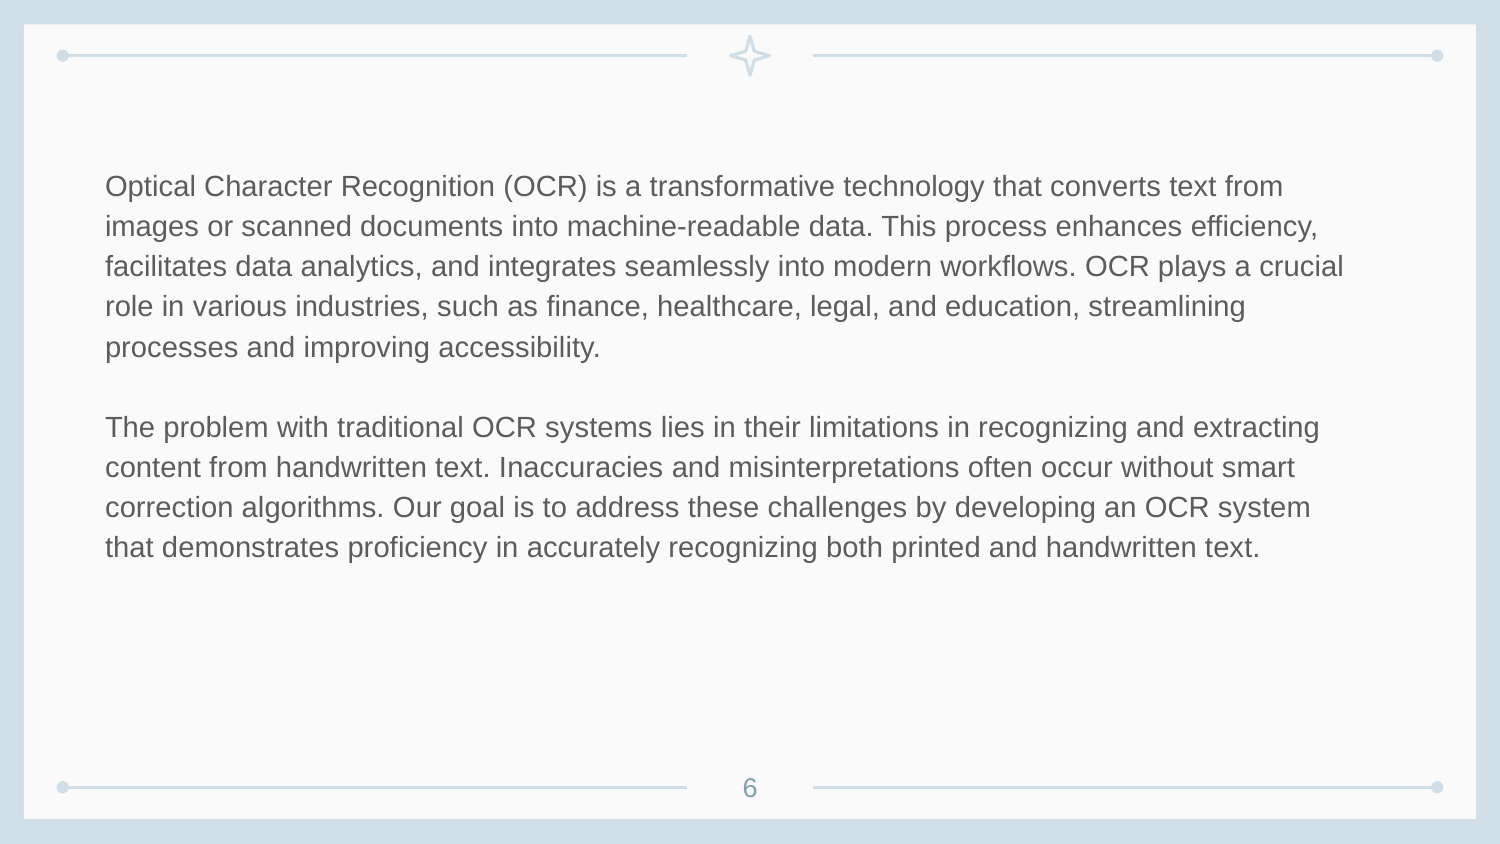

Optical Character Recognition (OCR) is a transformative technology that converts text from images or scanned documents into machine-readable data. This process enhances efficiency, facilitates data analytics, and integrates seamlessly into modern workflows. OCR plays a crucial role in various industries, such as finance, healthcare, legal, and education, streamlining processes and improving accessibility.

The problem with traditional OCR systems lies in their limitations in recognizing and extracting content from handwritten text. Inaccuracies and misinterpretations often occur without smart correction algorithms. Our goal is to address these challenges by developing an OCR system that demonstrates proficiency in accurately recognizing both printed and handwritten text.

6